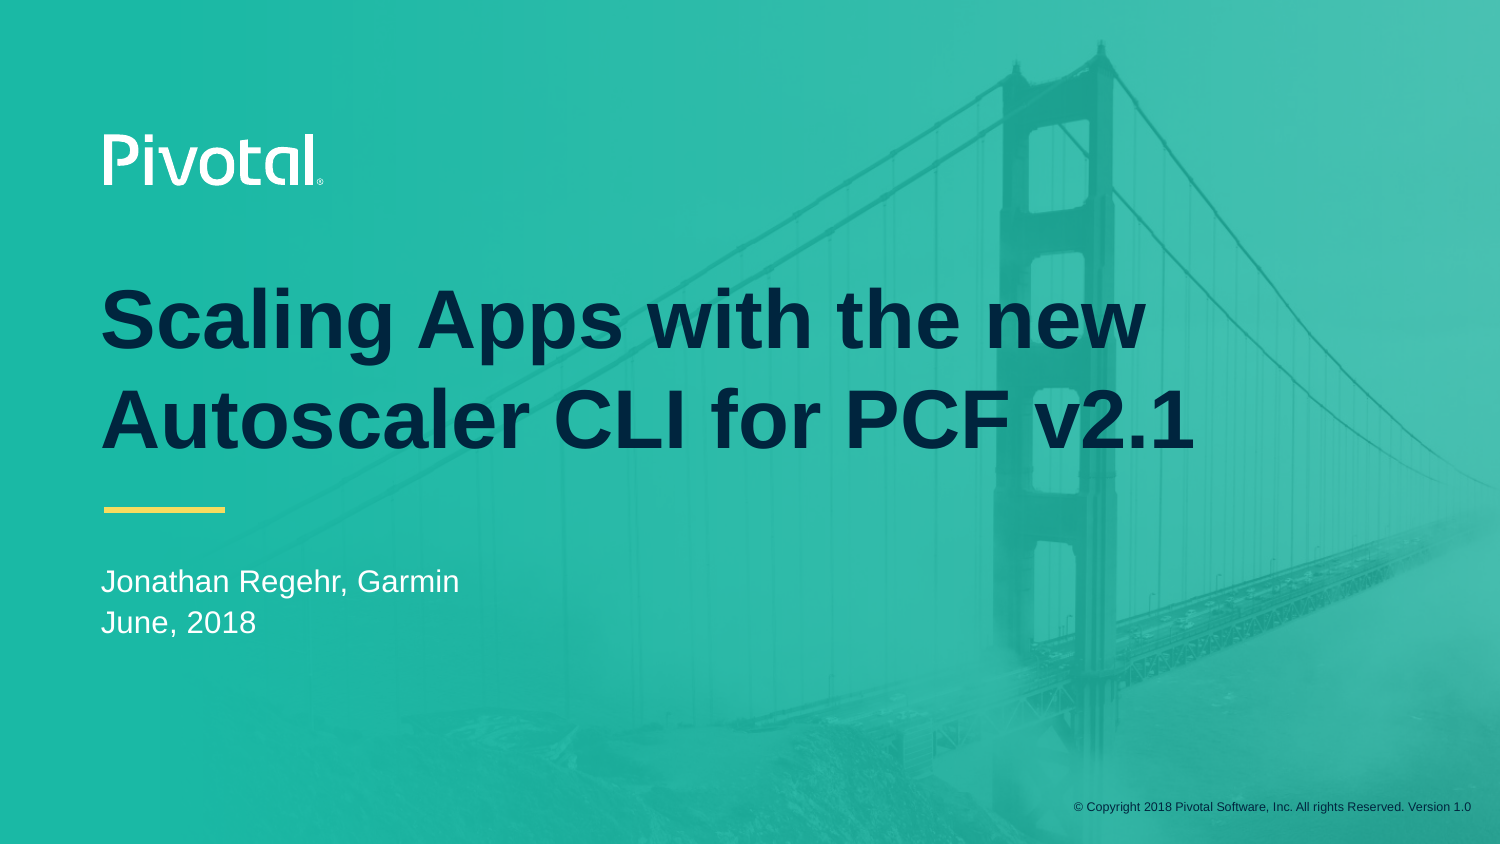

# Scaling Apps with the new Autoscaler CLI for PCF v2.1
Jonathan Regehr, Garmin
June, 2018